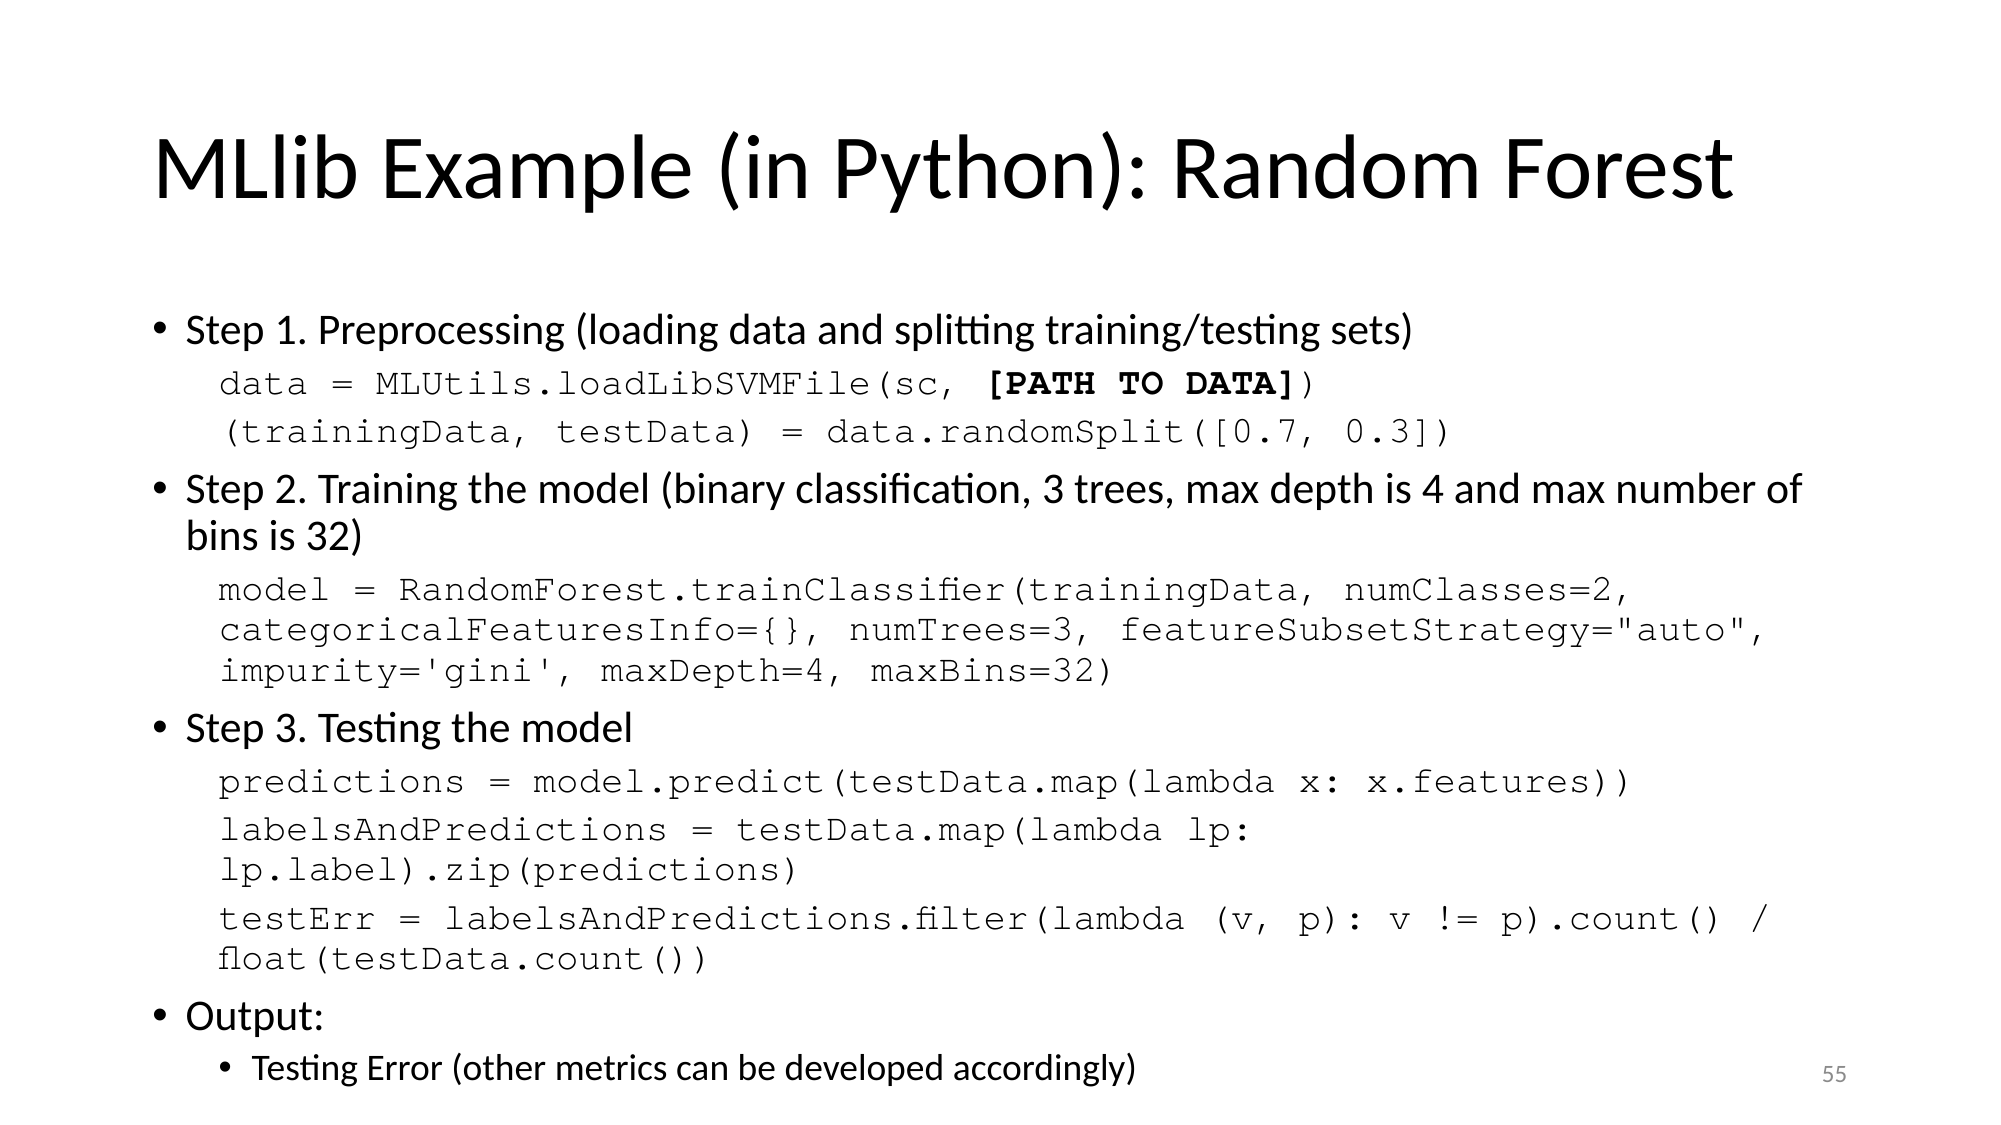

# MLlib Example (in Python): Random Forest
Step 1. Preprocessing (loading data and splitting training/testing sets)
data = MLUtils.loadLibSVMFile(sc, [PATH TO DATA])
(trainingData, testData) = data.randomSplit([0.7, 0.3])
Step 2. Training the model (binary classification, 3 trees, max depth is 4 and max number of bins is 32)
model = RandomForest.trainClassifier(trainingData, numClasses=2, categoricalFeaturesInfo={}, numTrees=3, featureSubsetStrategy="auto", impurity='gini', maxDepth=4, maxBins=32)
Step 3. Testing the model
predictions = model.predict(testData.map(lambda x: x.features))
labelsAndPredictions = testData.map(lambda lp: lp.label).zip(predictions)
testErr = labelsAndPredictions.filter(lambda (v, p): v != p).count() / float(testData.count())
Output:
Testing Error (other metrics can be developed accordingly)

55